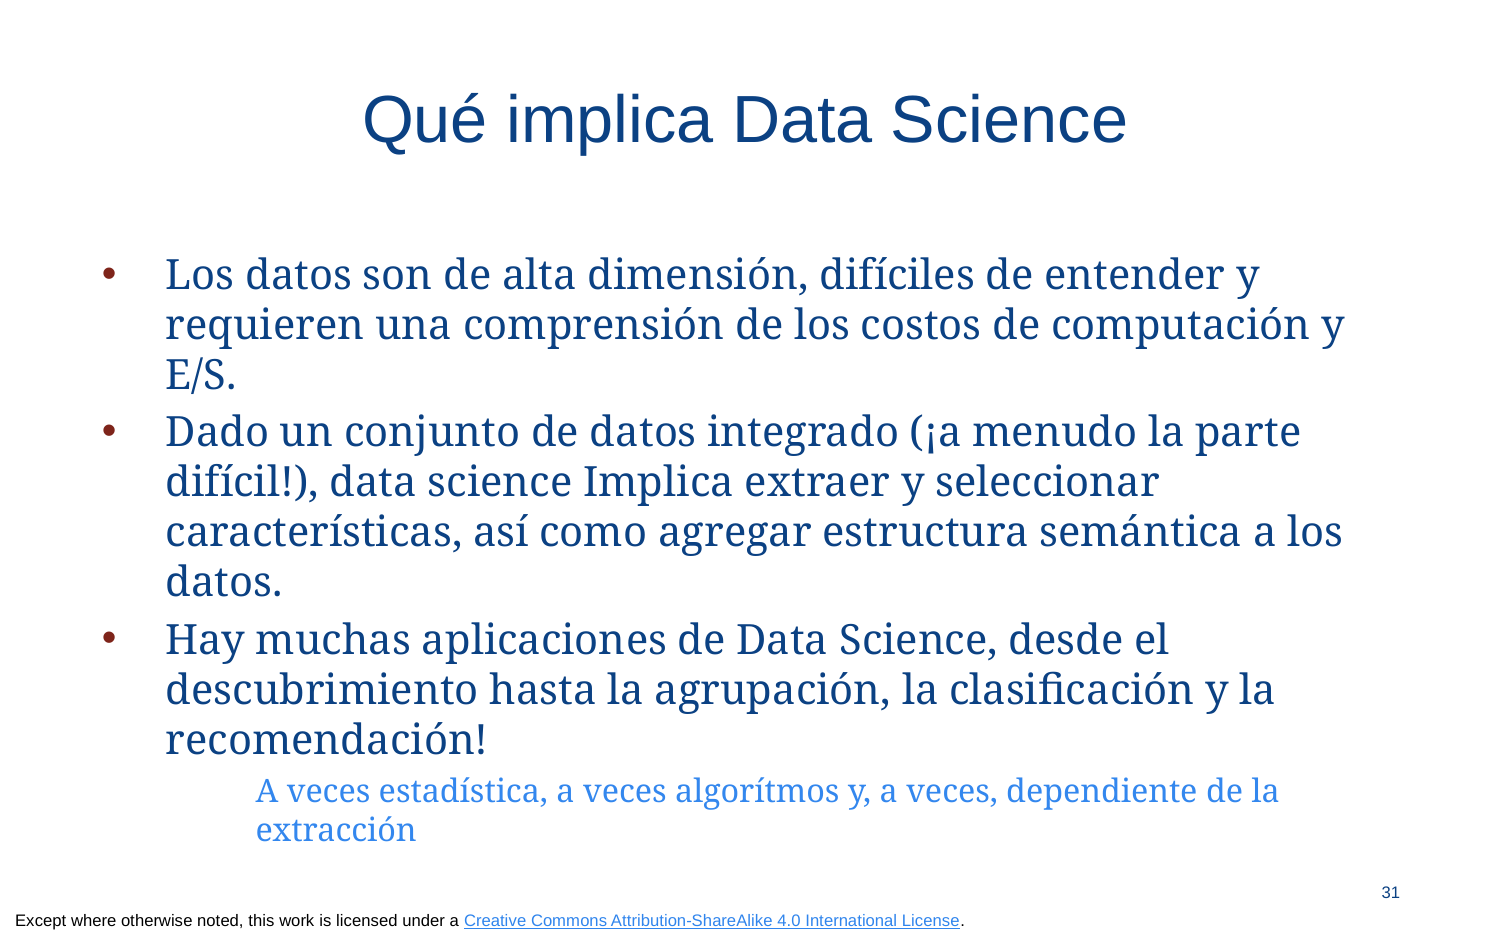

# Qué implica Data Science
Los datos son de alta dimensión, difíciles de entender y requieren una comprensión de los costos de computación y E/S.
Dado un conjunto de datos integrado (¡a menudo la parte difícil!), data science Implica extraer y seleccionar características, así como agregar estructura semántica a los datos.
Hay muchas aplicaciones de Data Science, desde el descubrimiento hasta la agrupación, la clasificación y la recomendación!
A veces estadística, a veces algorítmos y, a veces, dependiente de la extracción
31